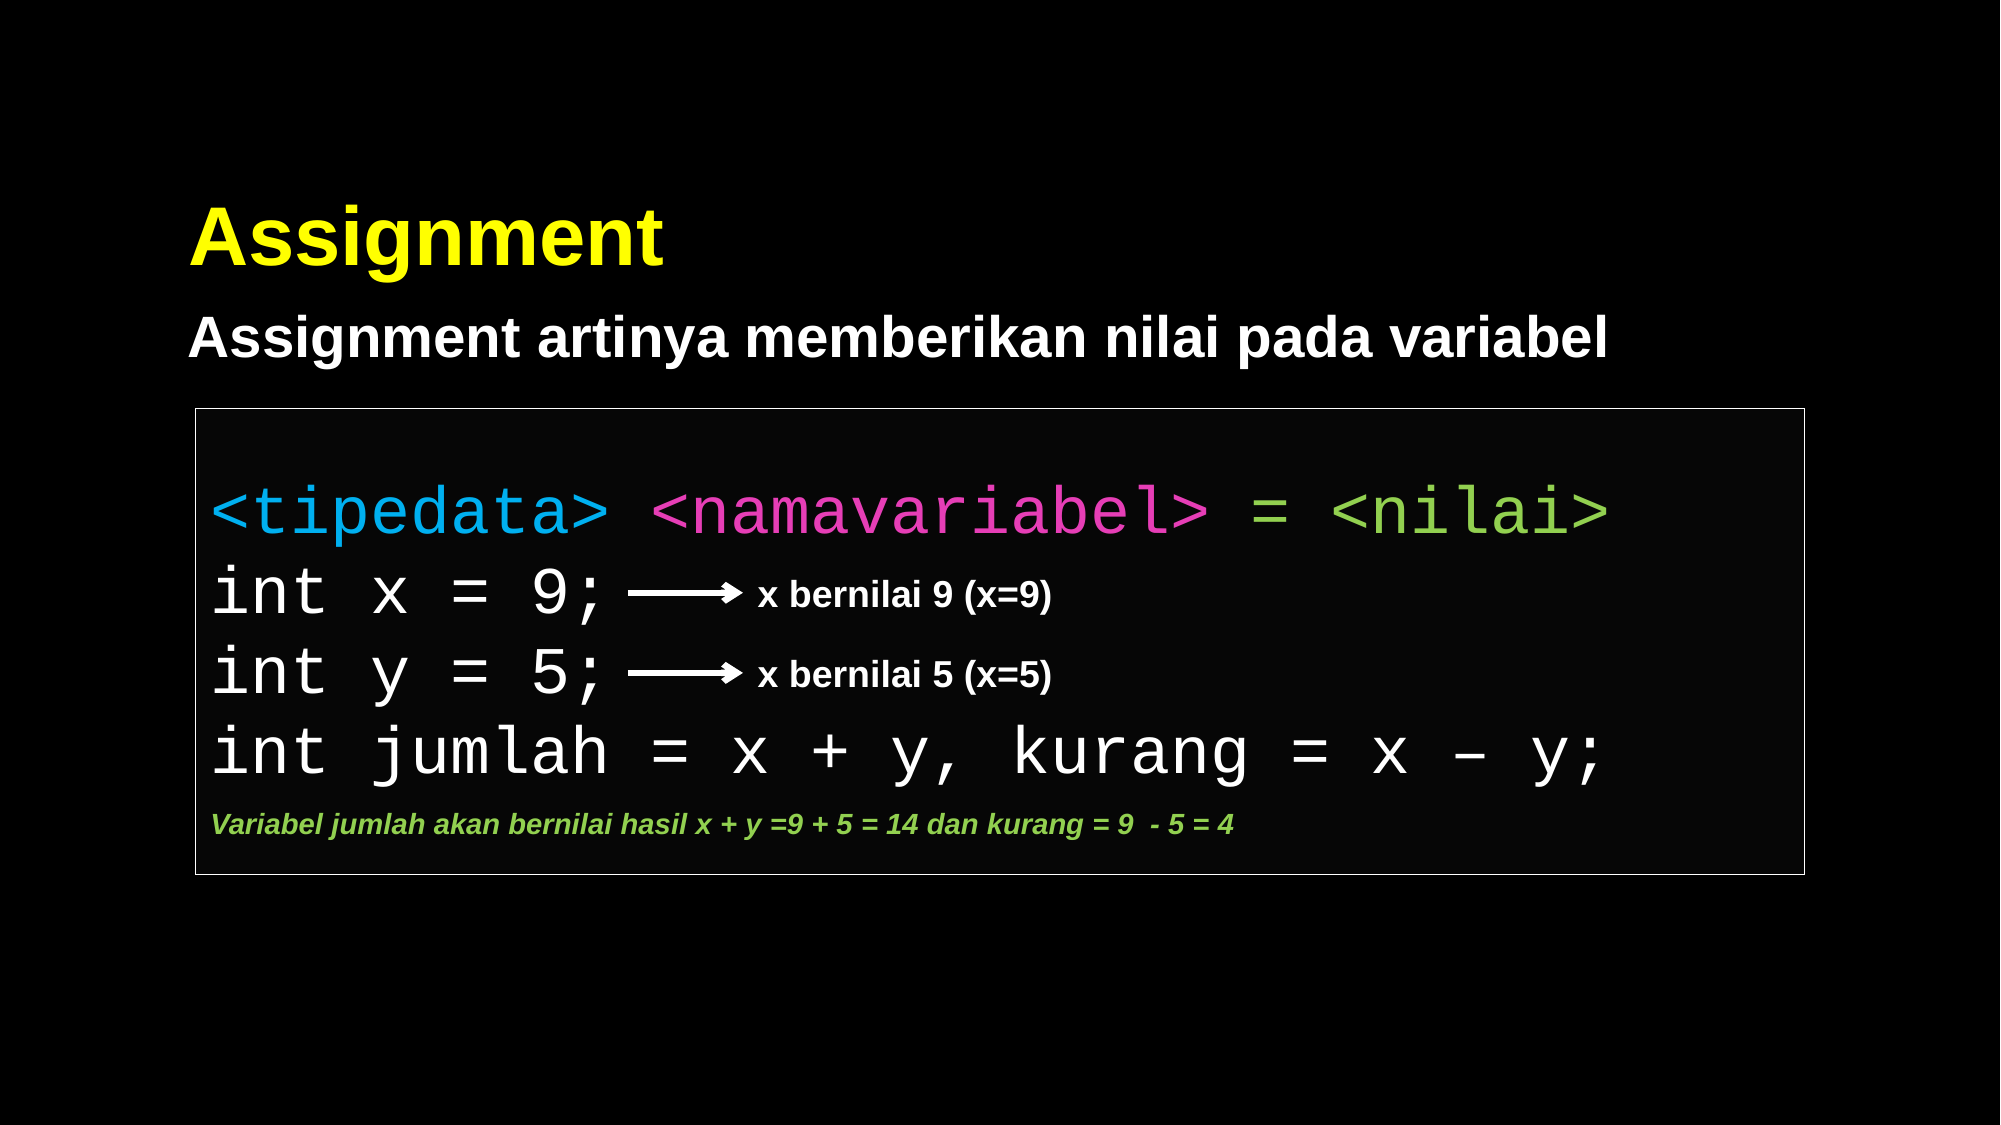

# Assignment
Assignment artinya memberikan nilai pada variabel

<tipedata> <namavariabel> = <nilai>
int x = 9;
int y = 5;
int jumlah = x + y, kurang = x – y;

x bernilai 9 (x=9)
x bernilai 5 (x=5)
Variabel jumlah akan bernilai hasil x + y =9 + 5 = 14 dan kurang = 9  - 5 = 4